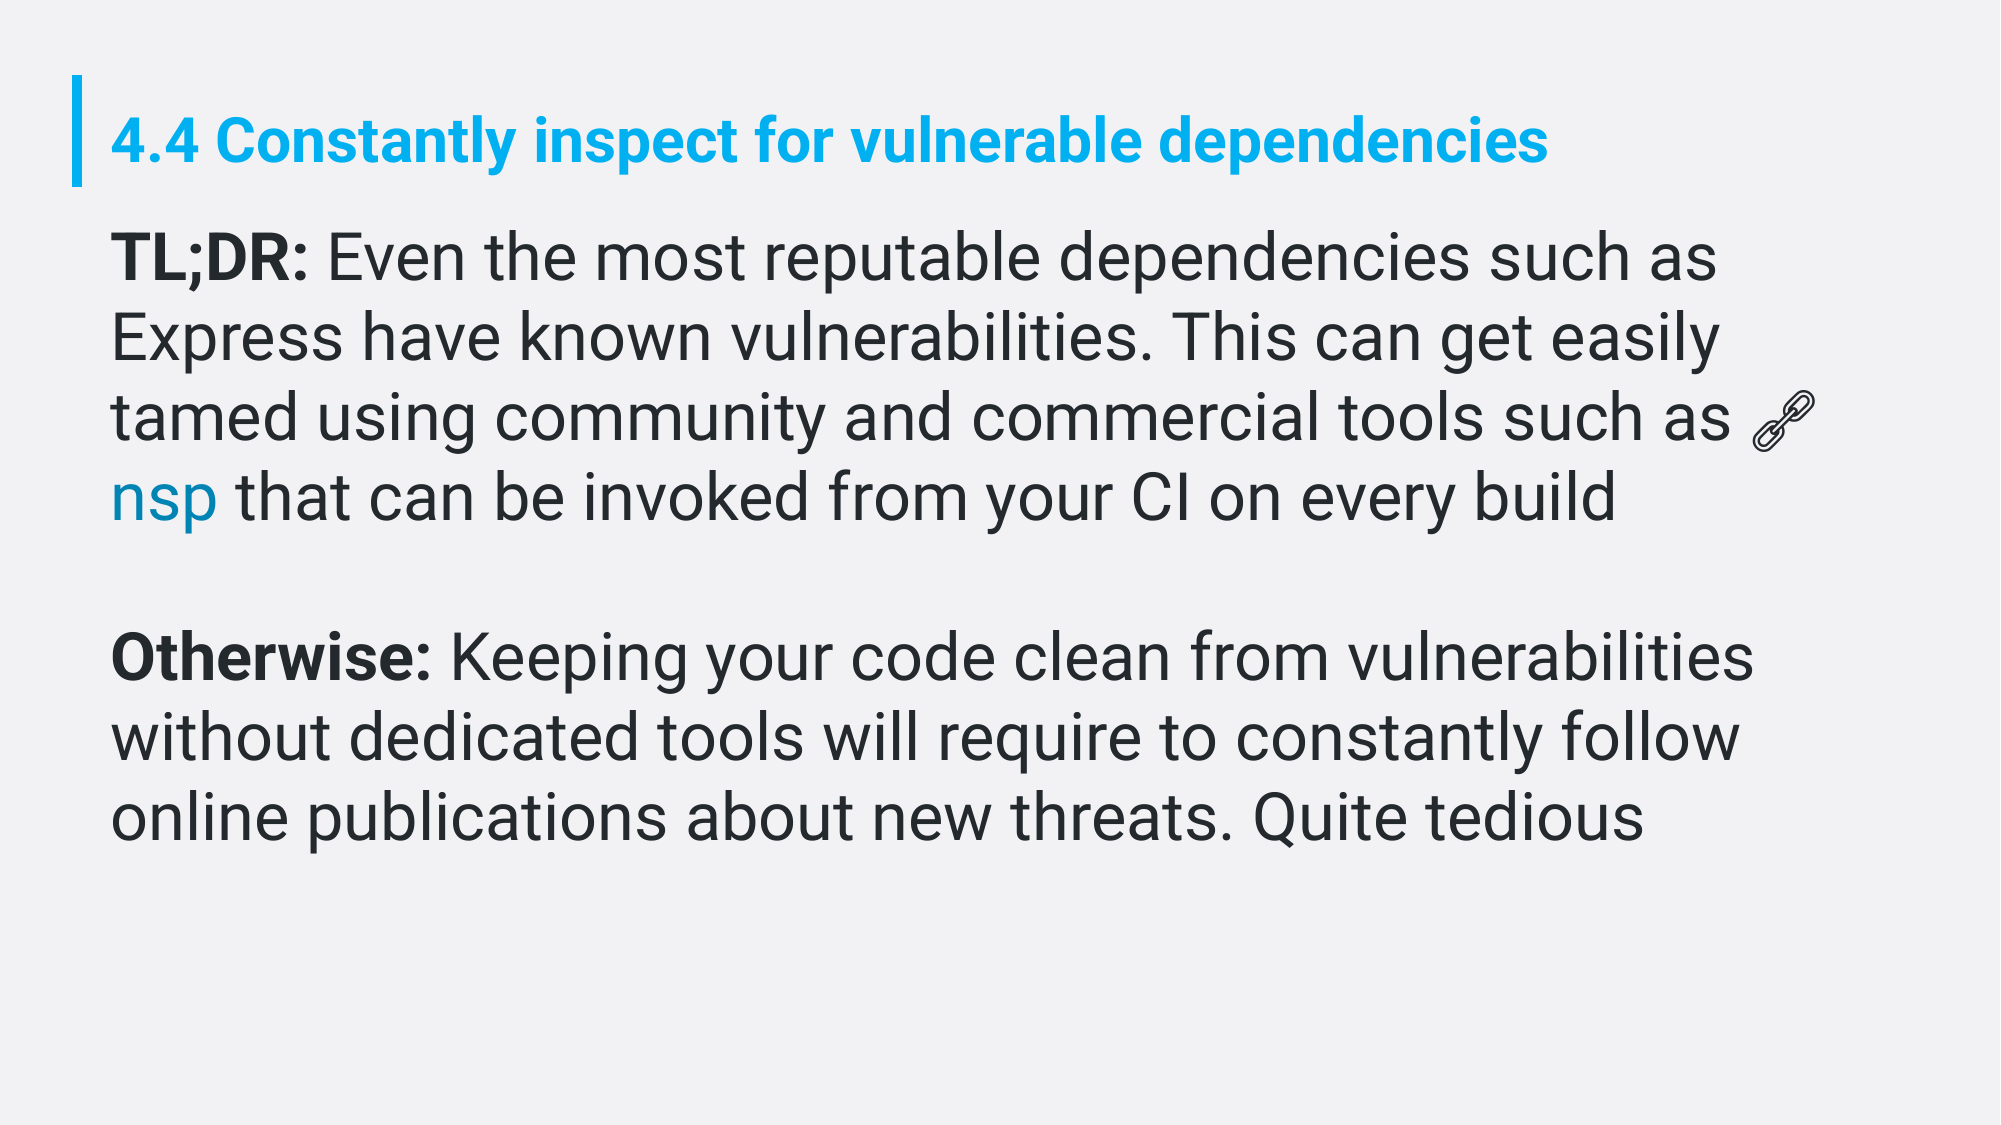

# 4.4 Constantly inspect for vulnerable dependencies
TL;DR: Even the most reputable dependencies such as Express have known vulnerabilities. This can get easily tamed using community and commercial tools such as 🔗 nsp that can be invoked from your CI on every build

Otherwise: Keeping your code clean from vulnerabilities without dedicated tools will require to constantly follow online publications about new threats. Quite tedious